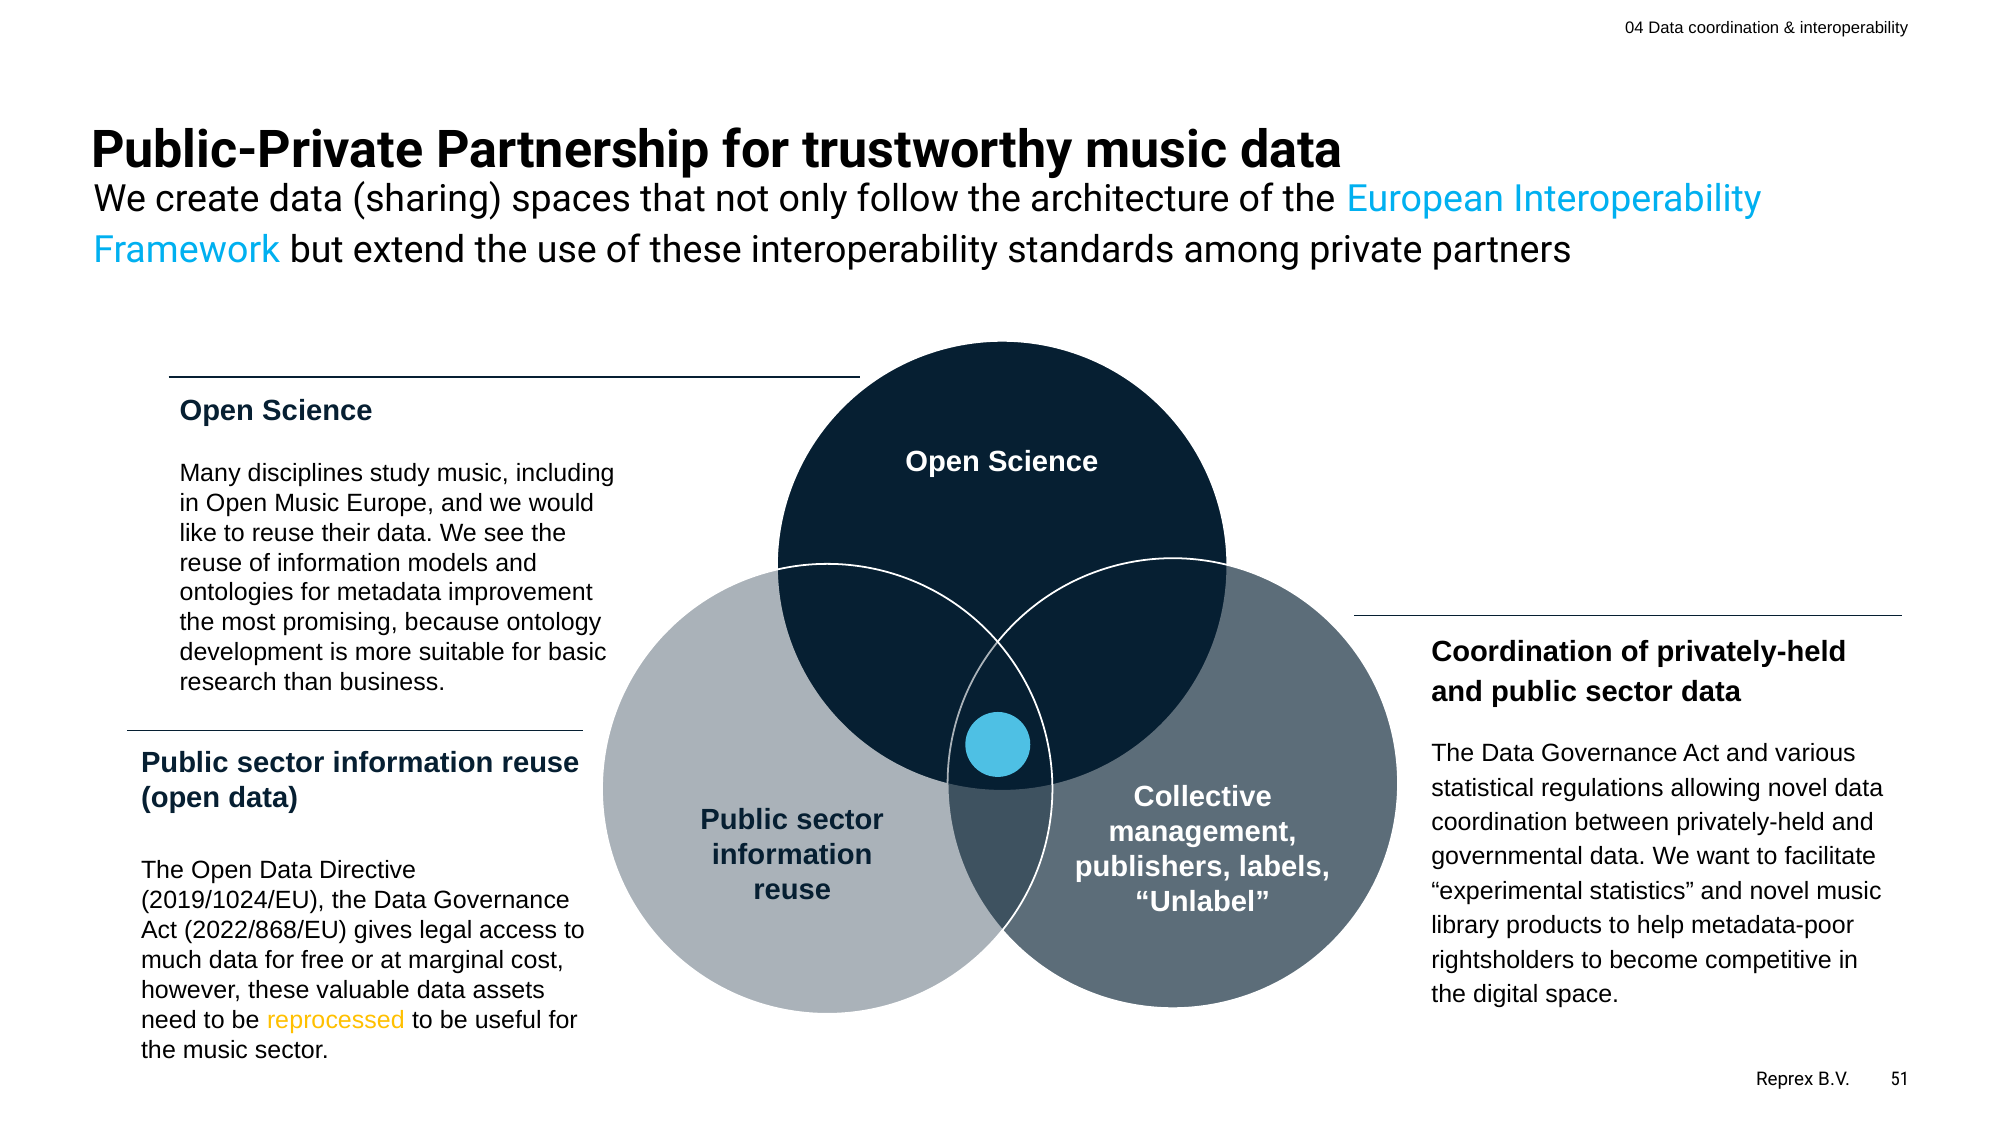

04 Data coordination & interoperability
# Public-Private Partnership for trustworthy music data
We create data (sharing) spaces that not only follow the architecture of the European Interoperability Framework but extend the use of these interoperability standards among private partners

Open Science
Many disciplines study music, including in Open Music Europe, and we would like to reuse their data. We see the reuse of information models and ontologies for metadata improvement the most promising, because ontology development is more suitable for basic research than business.
Open Science

Coordination of privately-held and public sector data
The Data Governance Act and various statistical regulations allowing novel data coordination between privately-held and governmental data. We want to facilitate “experimental statistics” and novel music library products to help metadata-poor rightsholders to become competitive in the digital space.

Public sector information reuse (open data)
The Open Data Directive (2019/1024/EU), the Data Governance Act (2022/868/EU) gives legal access to much data for free or at marginal cost, however, these valuable data assets need to be reprocessed to be useful for the music sector.
Collective management, publishers, labels, “Unlabel”
Public sector information reuse